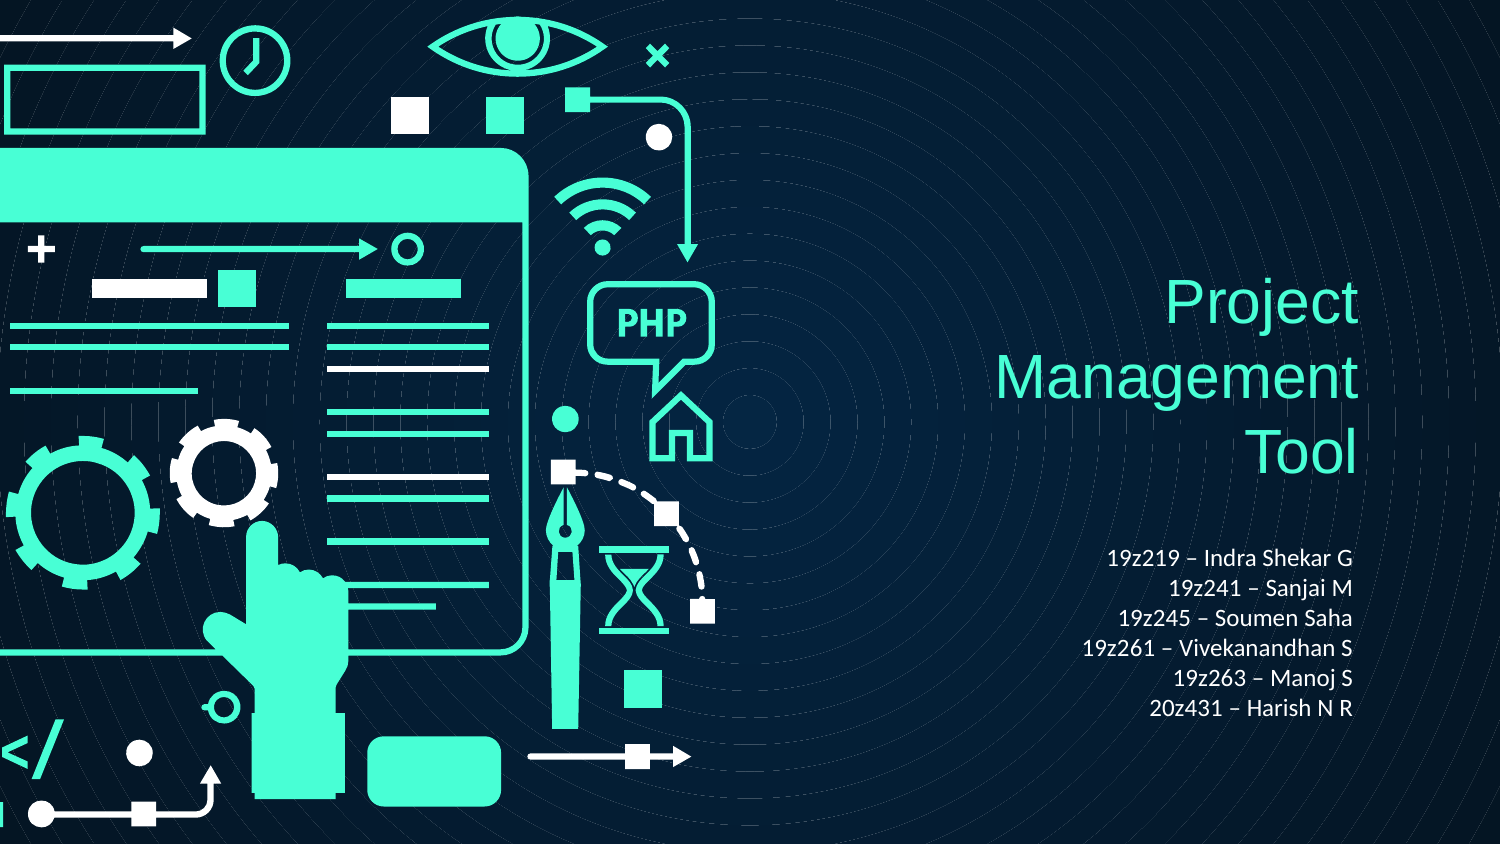

# Project Management Tool

19z219 – Indra Shekar G
19z241 – Sanjai M
19z245 – Soumen Saha
19z261 – Vivekanandhan S
19z263 – Manoj S
20z431 – Harish N R